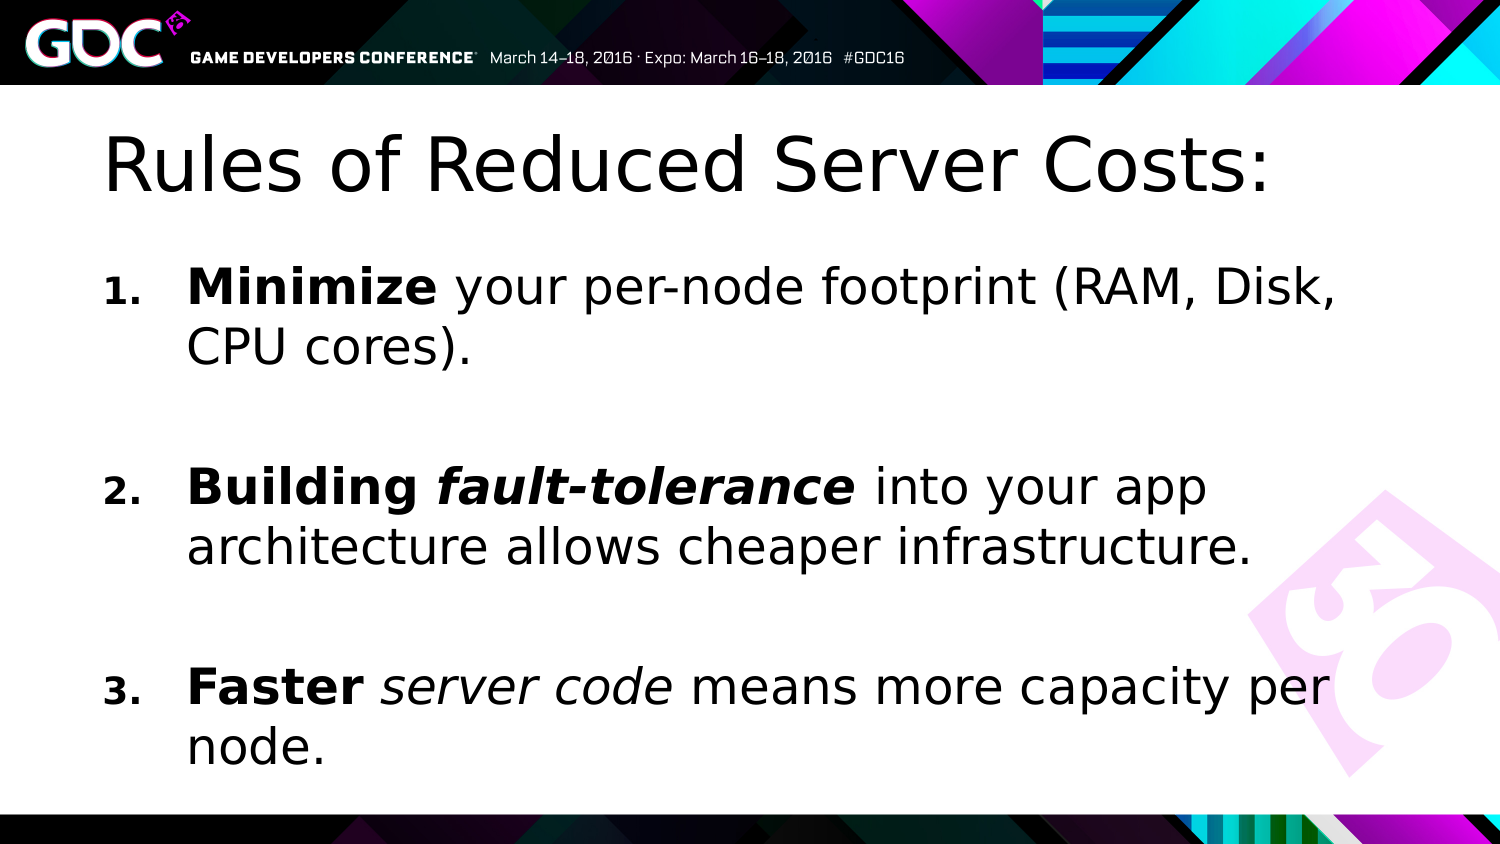

# Rules of Reduced Server Costs:
Minimize your per-node footprint (RAM, Disk, CPU cores).

Building fault-tolerance into your app architecture allows cheaper infrastructure.

Faster server code means more capacity per node.